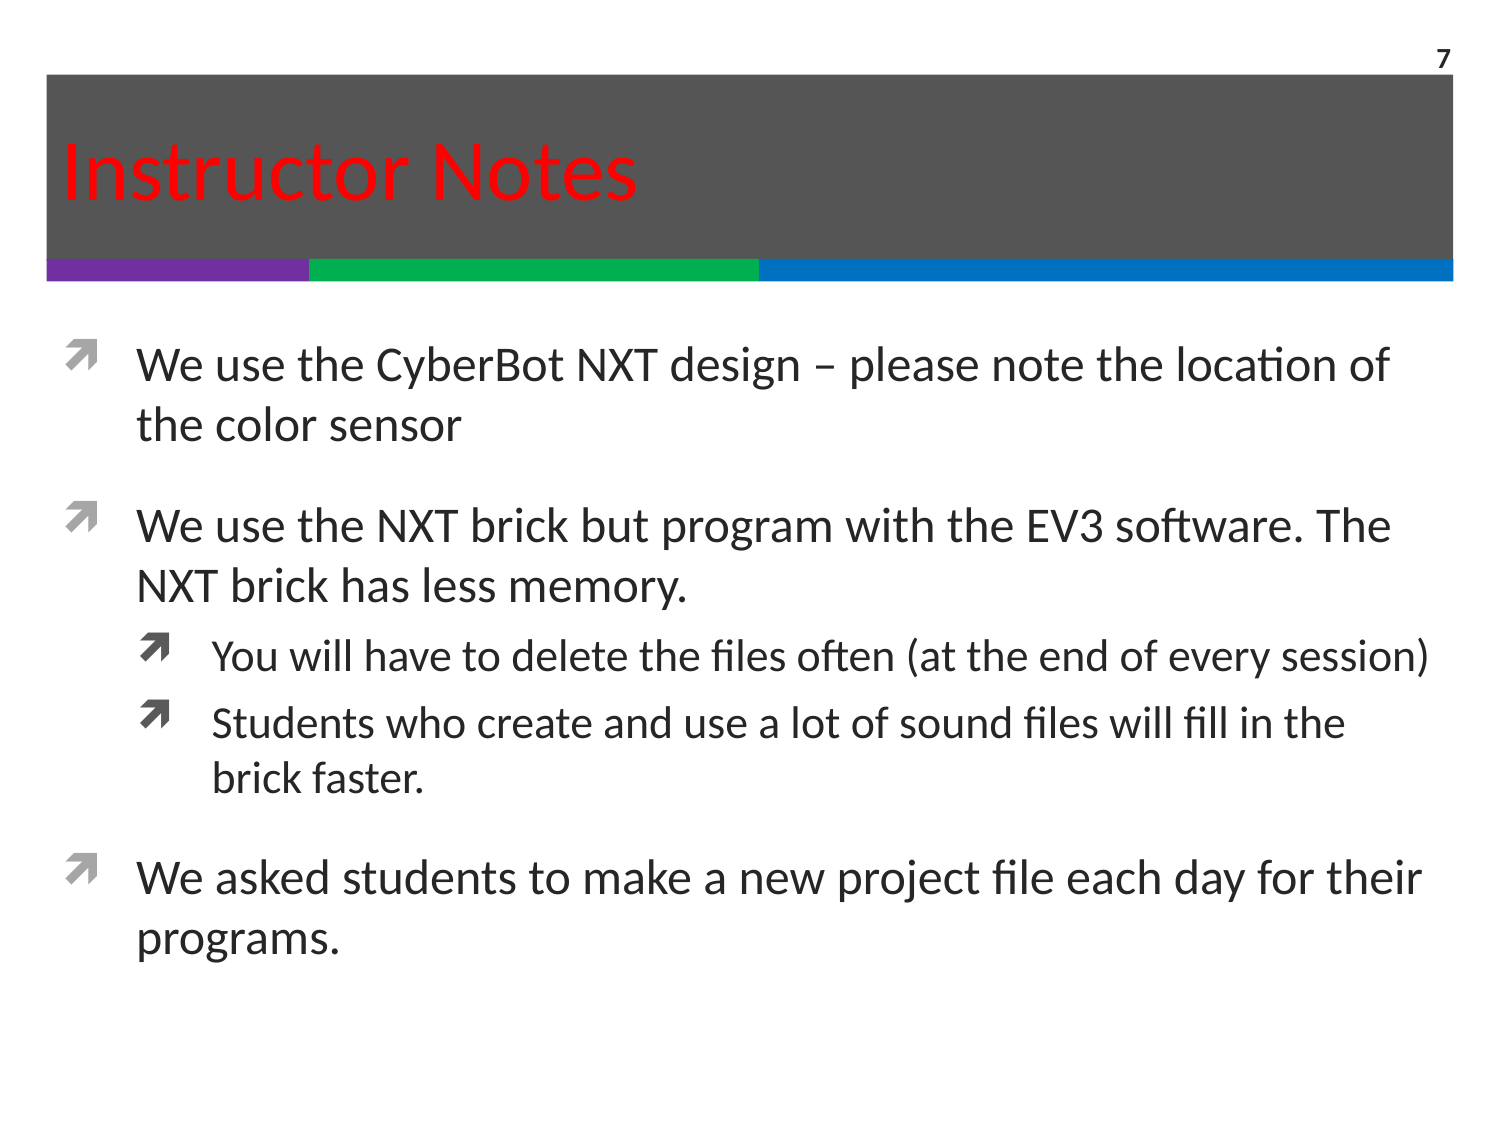

7
# Instructor Notes
We use the CyberBot NXT design – please note the location of the color sensor
We use the NXT brick but program with the EV3 software. The NXT brick has less memory.
You will have to delete the files often (at the end of every session)
Students who create and use a lot of sound files will fill in the brick faster.
We asked students to make a new project file each day for their programs.